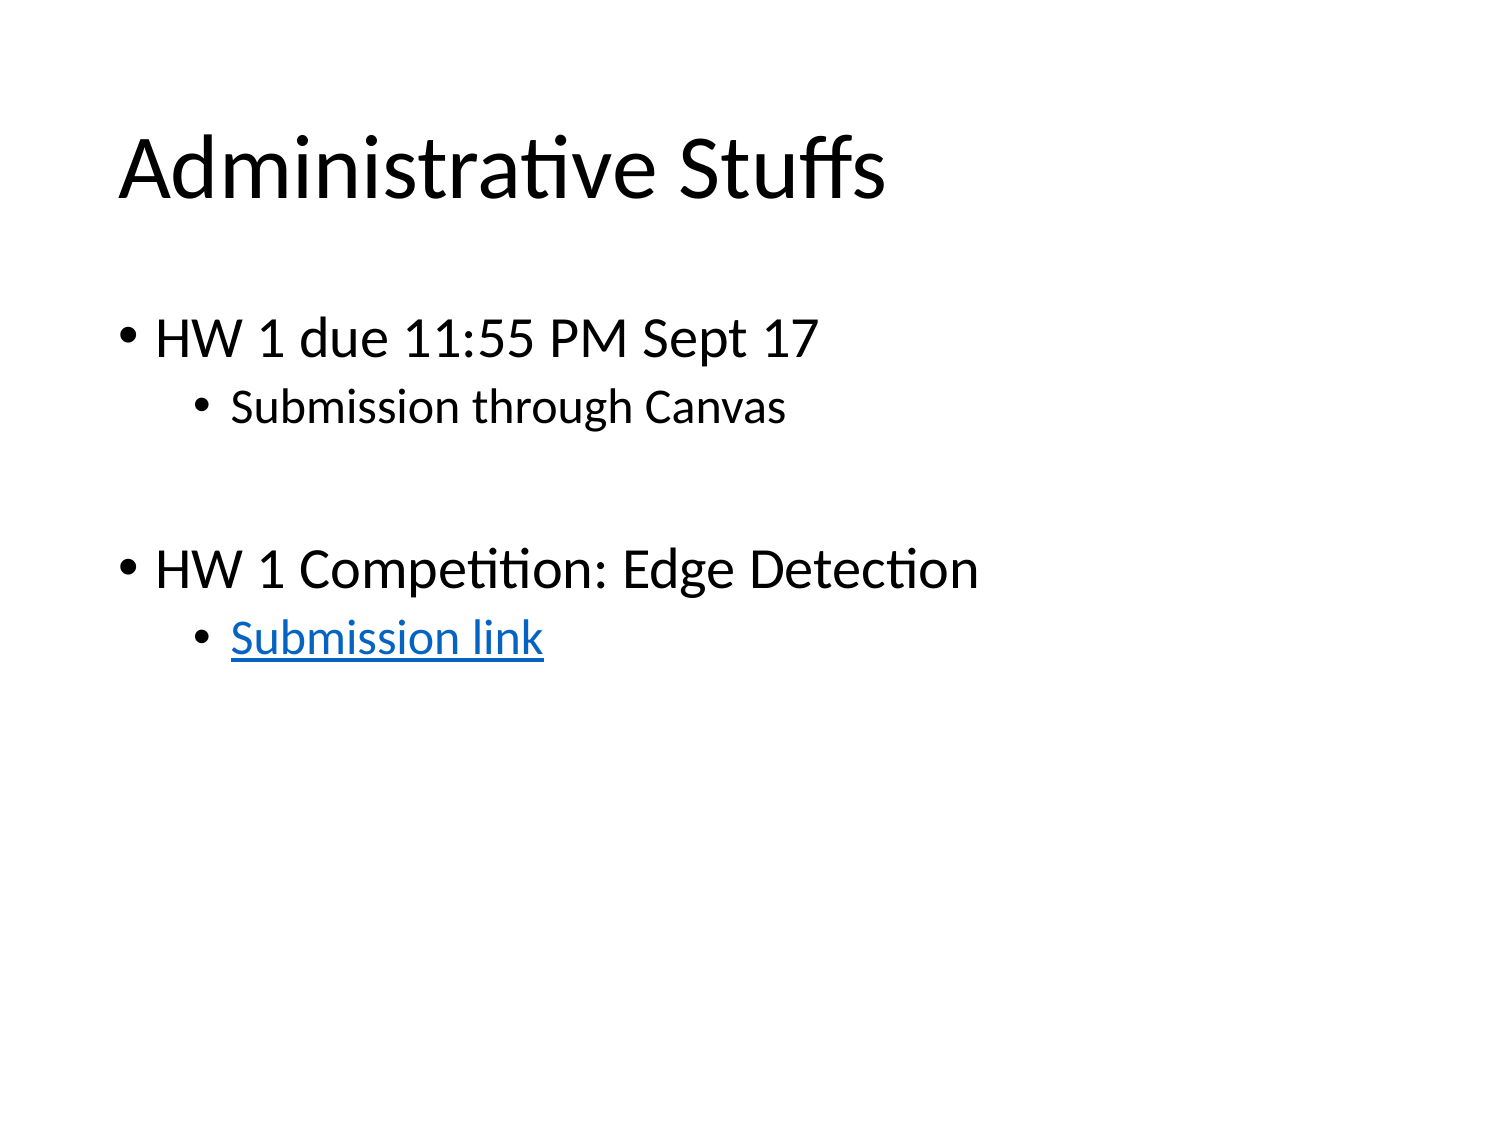

# Administrative Stuffs
HW 1 due 11:55 PM Sept 17
Submission through Canvas

HW 1 Competition: Edge Detection
Submission link